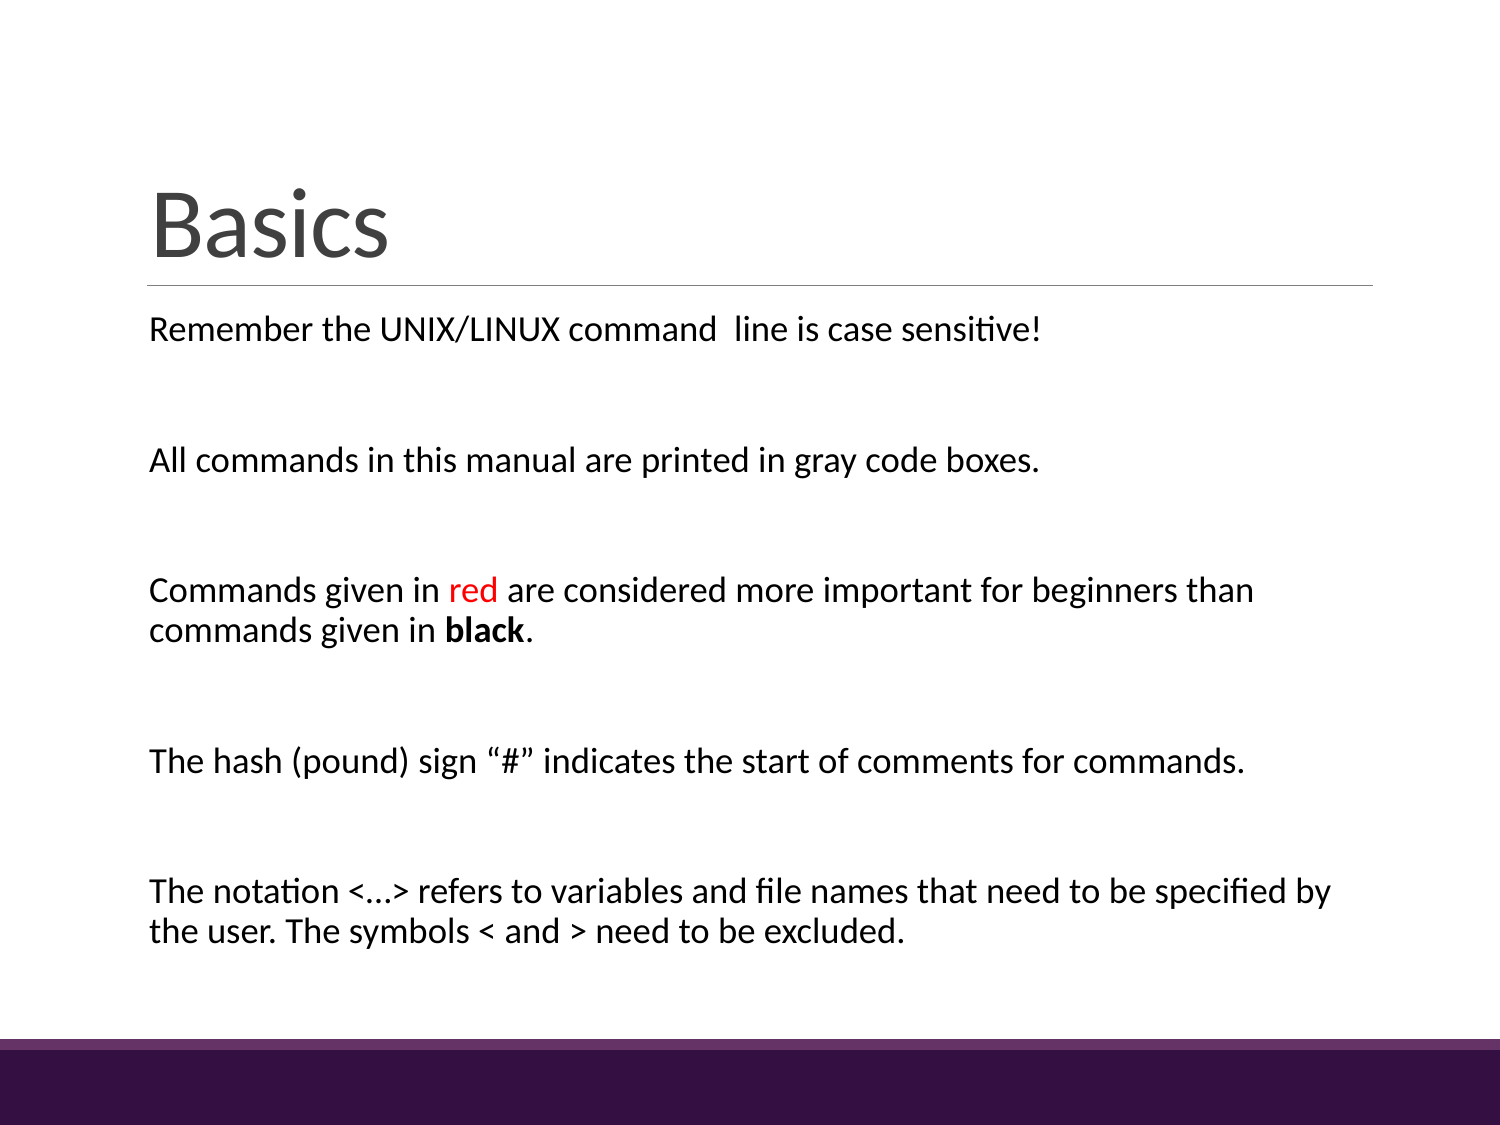

# Basics
Remember the UNIX/LINUX command  line is case sensitive!

All commands in this manual are printed in gray code boxes.

Commands given in red are considered more important for beginners than commands given in black.

The hash (pound) sign “#” indicates the start of comments for commands.

The notation <…> refers to variables and file names that need to be specified by the user. The symbols < and > need to be excluded.